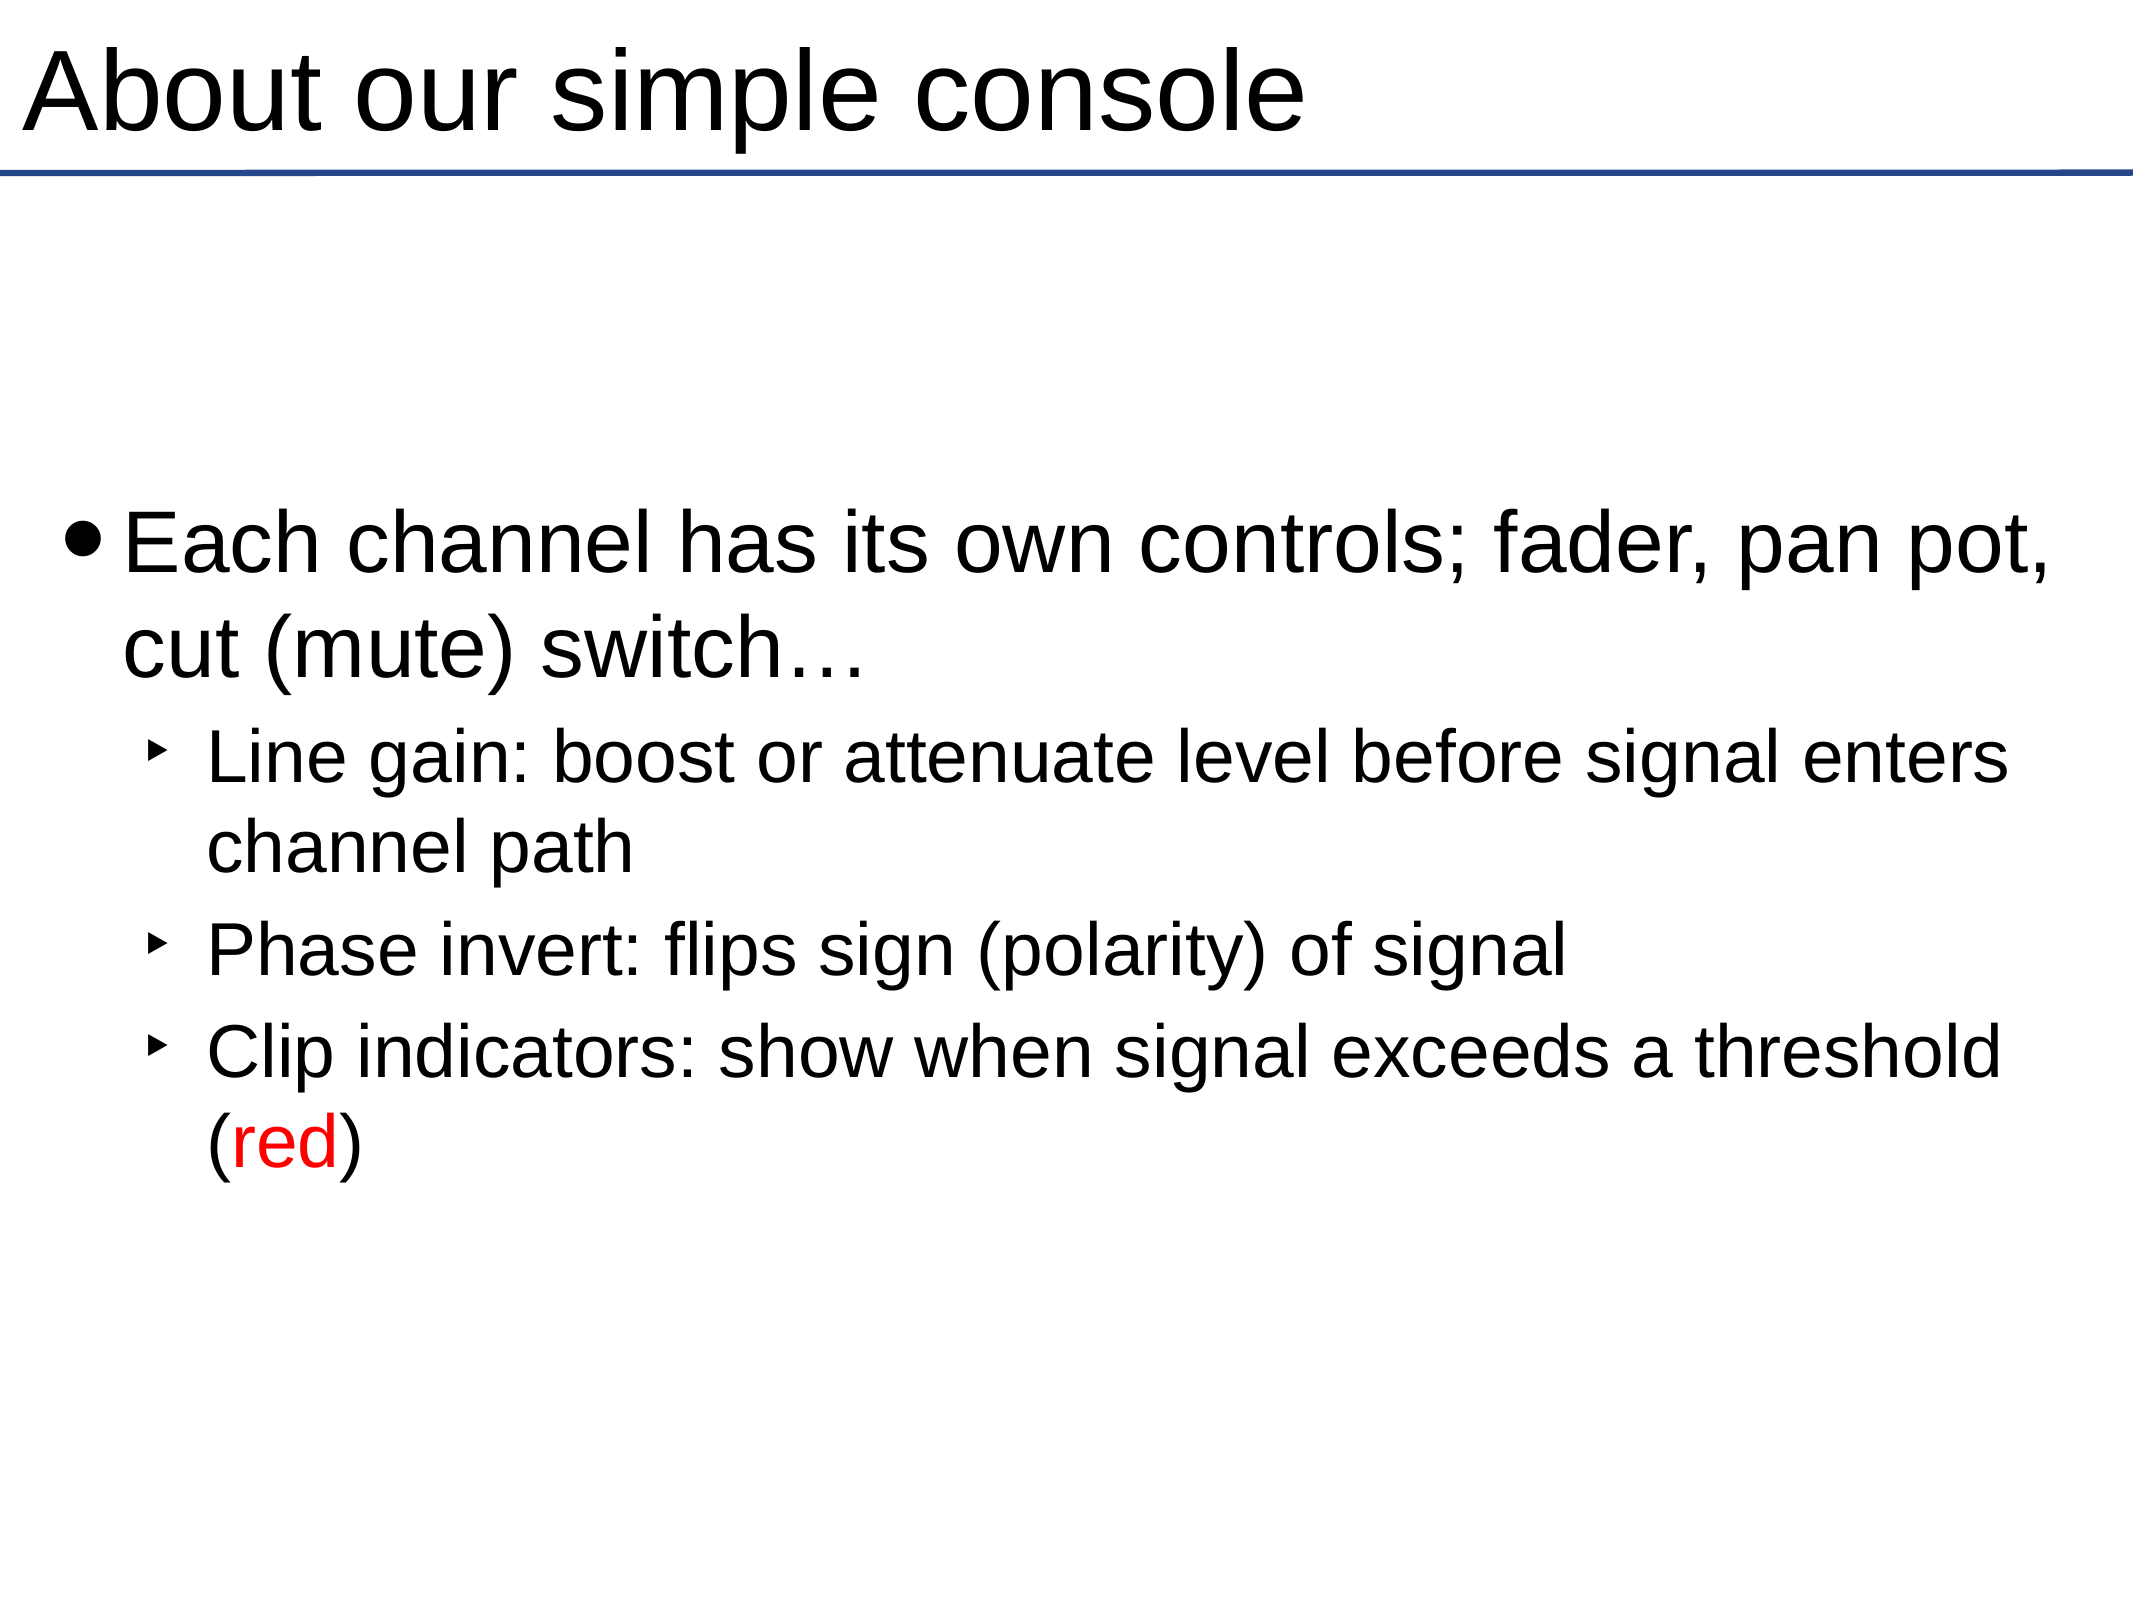

# About our simple console
Each channel has its own controls; fader, pan pot, cut (mute) switch…
Line gain: boost or attenuate level before signal enters channel path
Phase invert: flips sign (polarity) of signal
Clip indicators: show when signal exceeds a threshold (red)